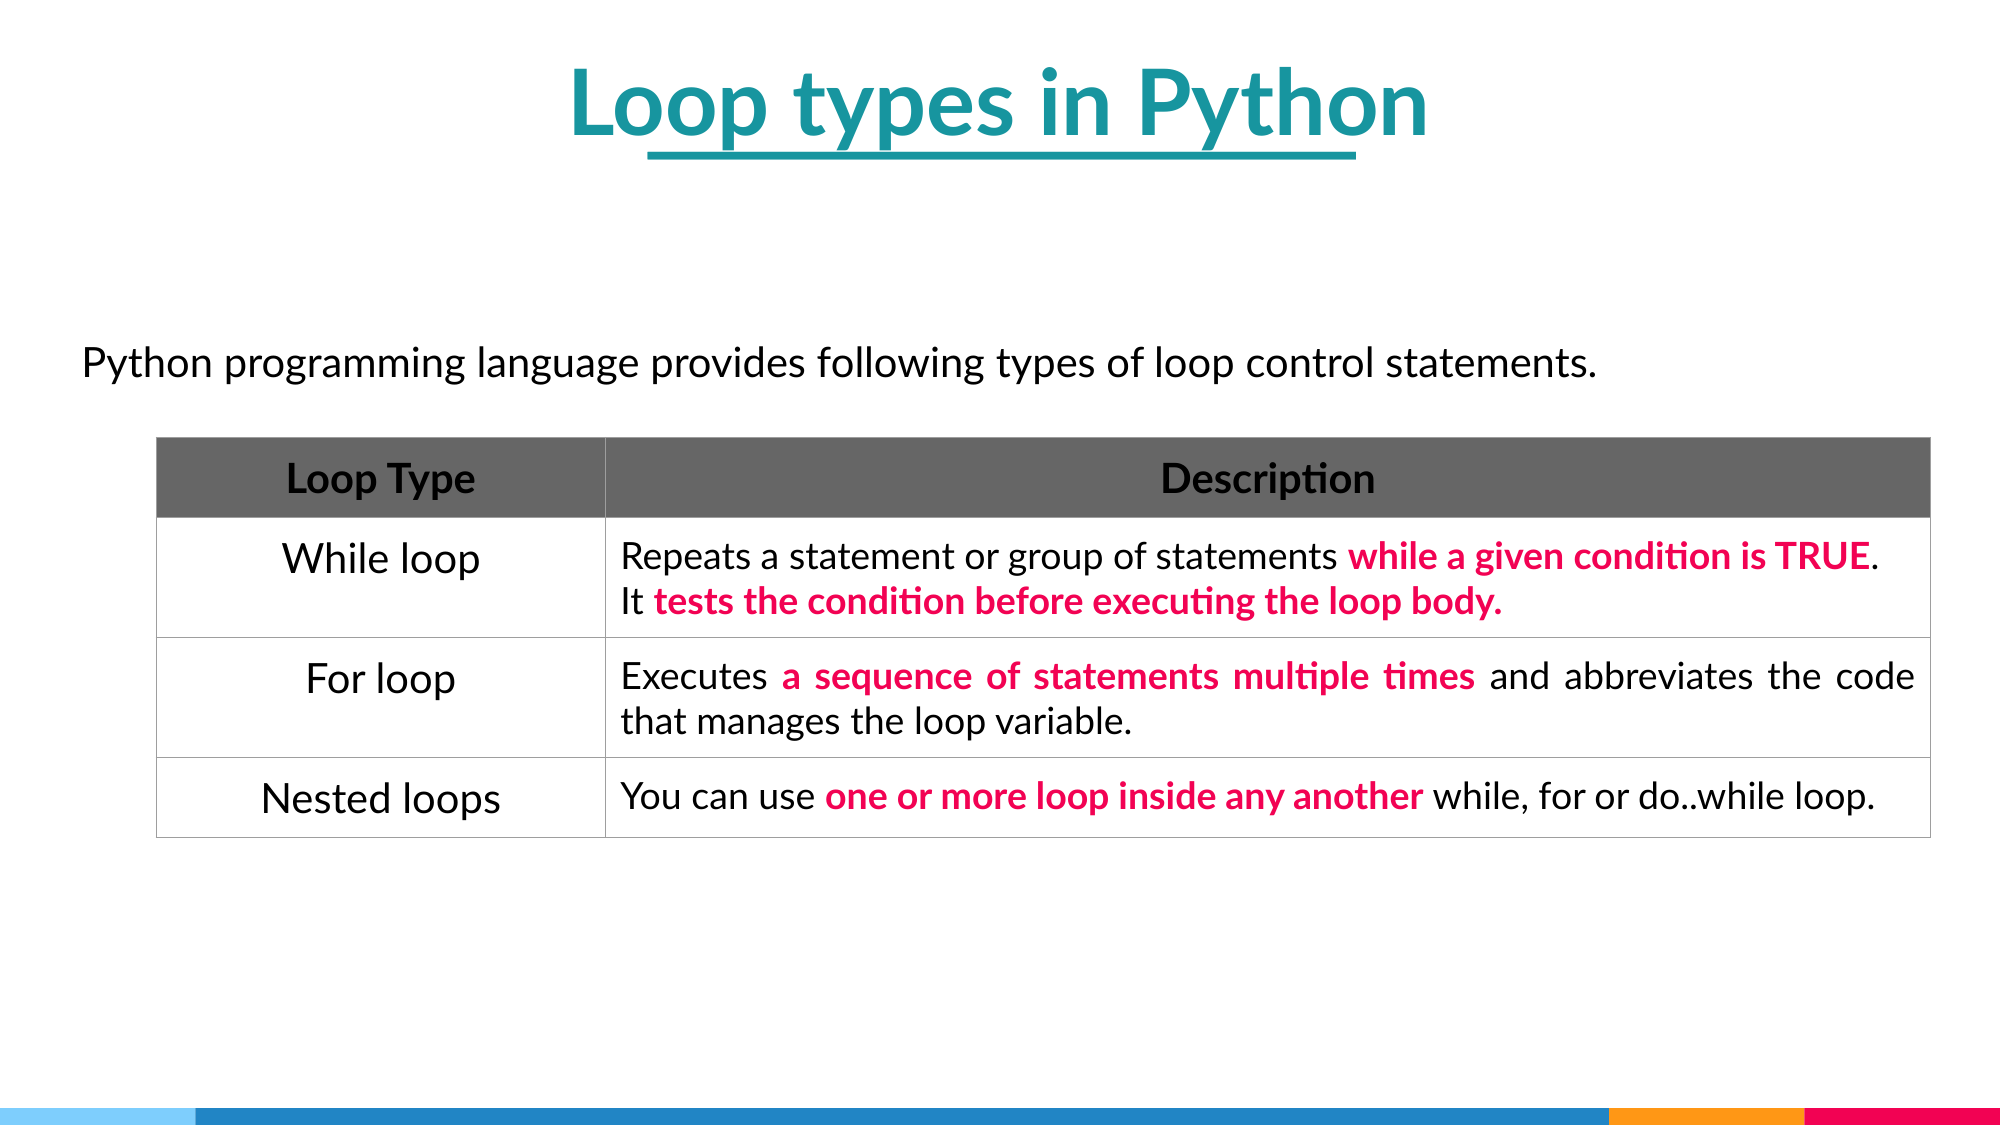

Loop types in Python

Python programming language provides following types of loop control statements.
| Loop Type | Description |
| --- | --- |
| While loop | Repeats a statement or group of statements while a given condition is TRUE. It tests the condition before executing the loop body. |
| For loop | Executes a sequence of statements multiple times and abbreviates the code that manages the loop variable. |
| Nested loops | You can use one or more loop inside any another while, for or do..while loop. |